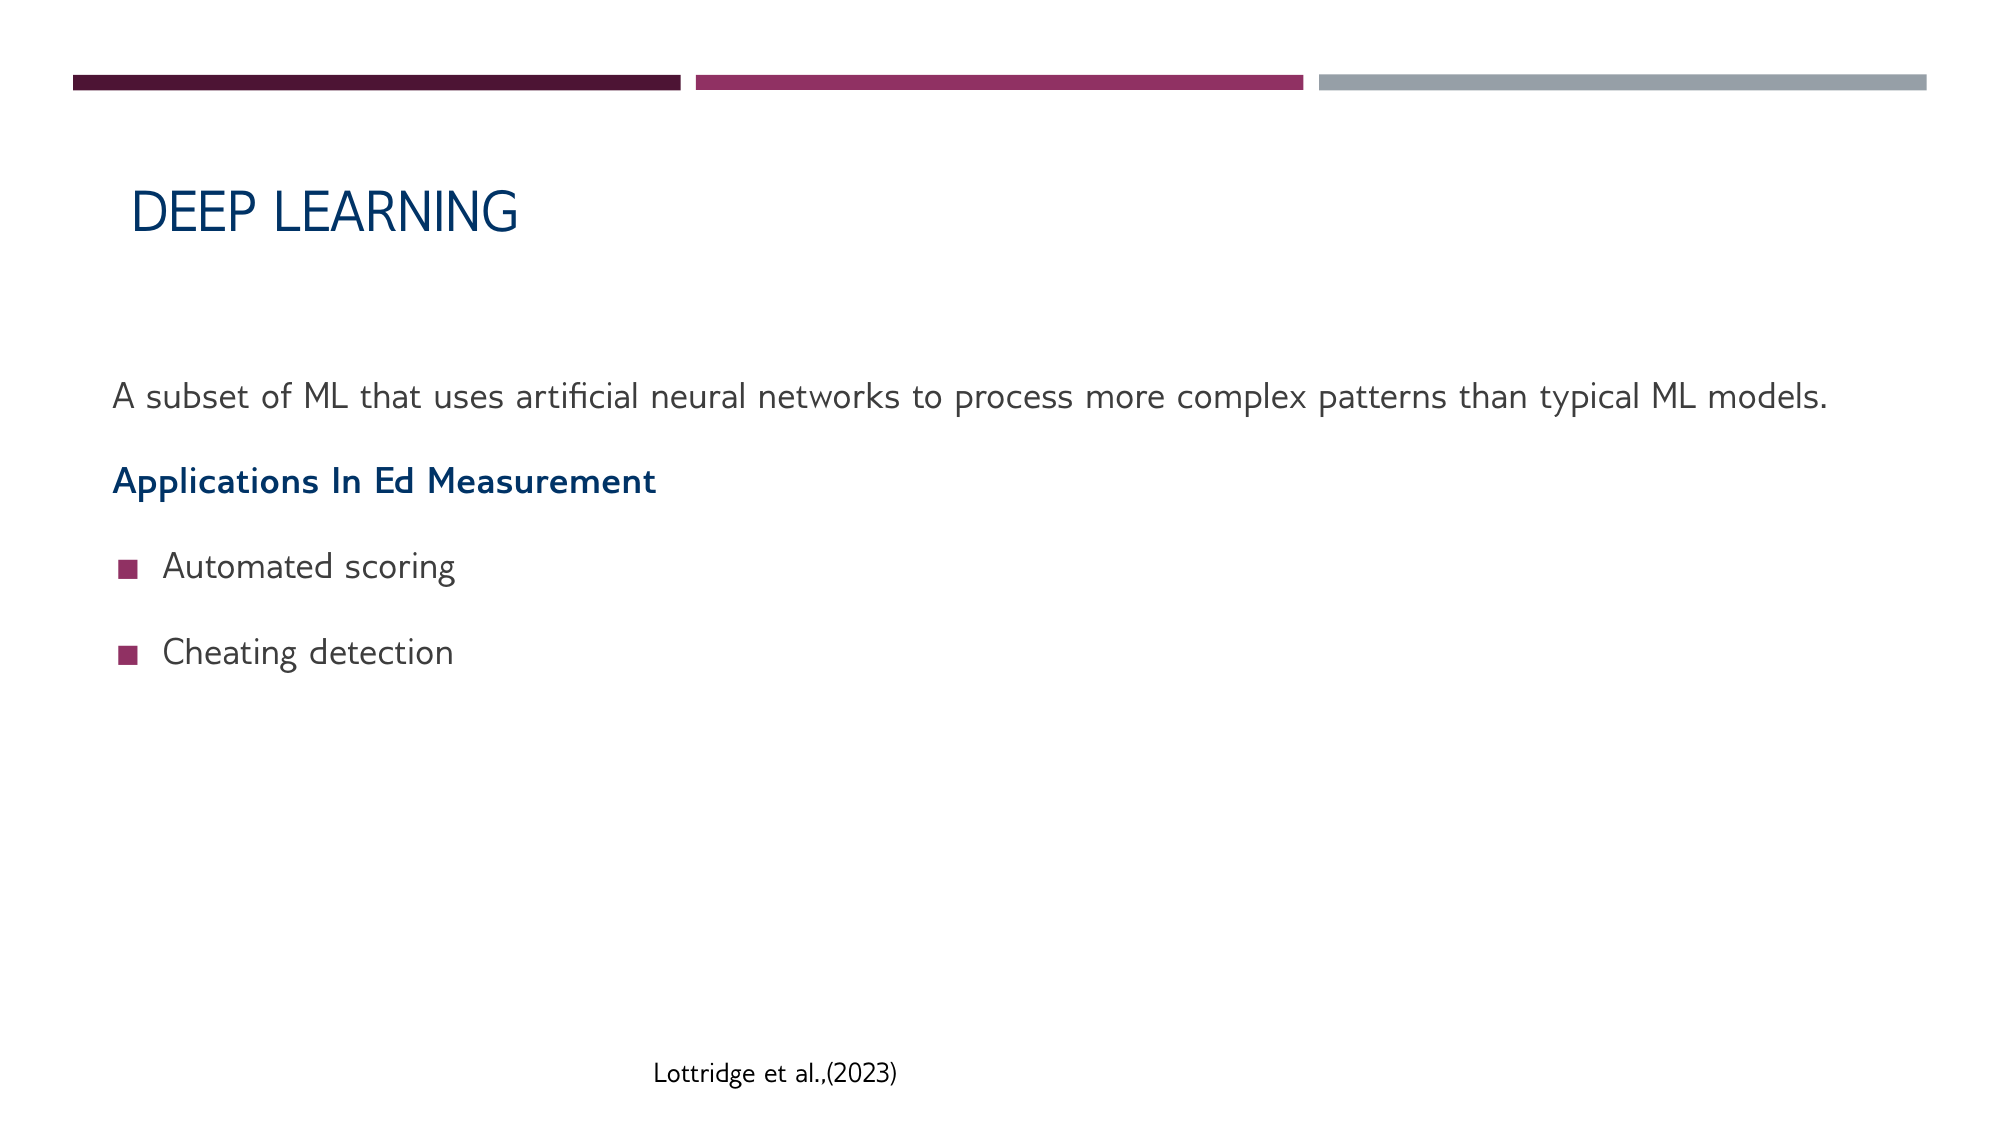

# DEEP LEARNING
A subset of ML that uses artificial neural networks to process more complex patterns than typical ML models.
Applications In Ed Measurement
Automated scoring
Cheating detection
Lottridge et al.,(2023)